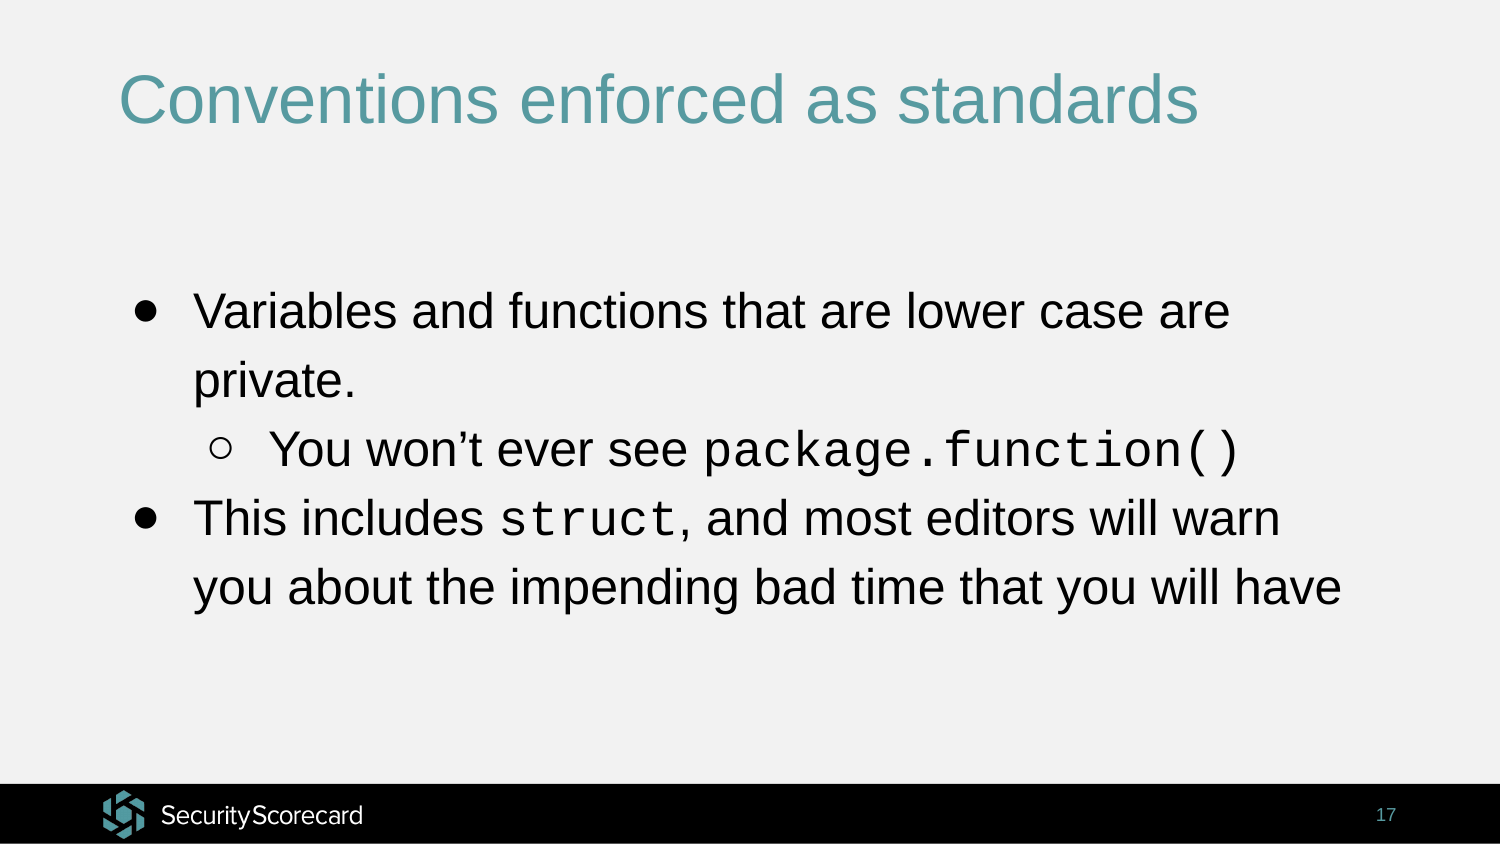

# Conventions enforced as standards

Variables and functions that are lower case are private.
You won’t ever see package.function()
This includes struct, and most editors will warn you about the impending bad time that you will have